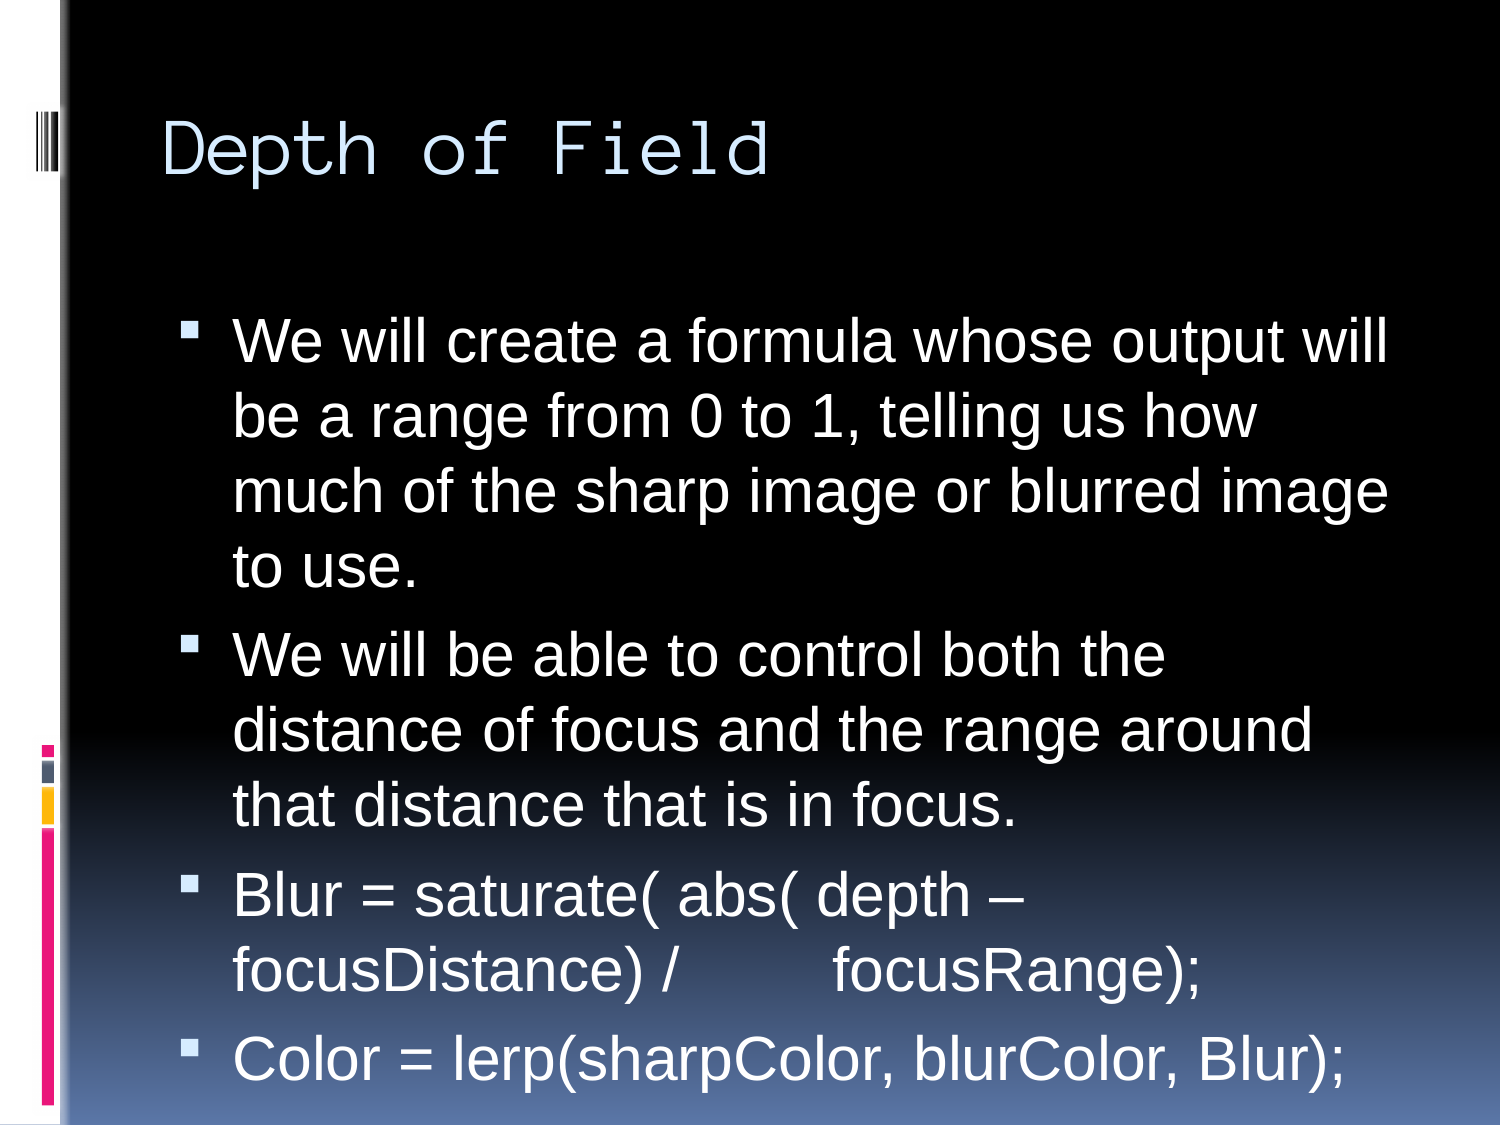

# Depth of Field
We will create a formula whose output will be a range from 0 to 1, telling us how much of the sharp image or blurred image to use.
We will be able to control both the distance of focus and the range around that distance that is in focus.
Blur = saturate( abs( depth – focusDistance) / 	focusRange);
Color = lerp(sharpColor, blurColor, Blur);